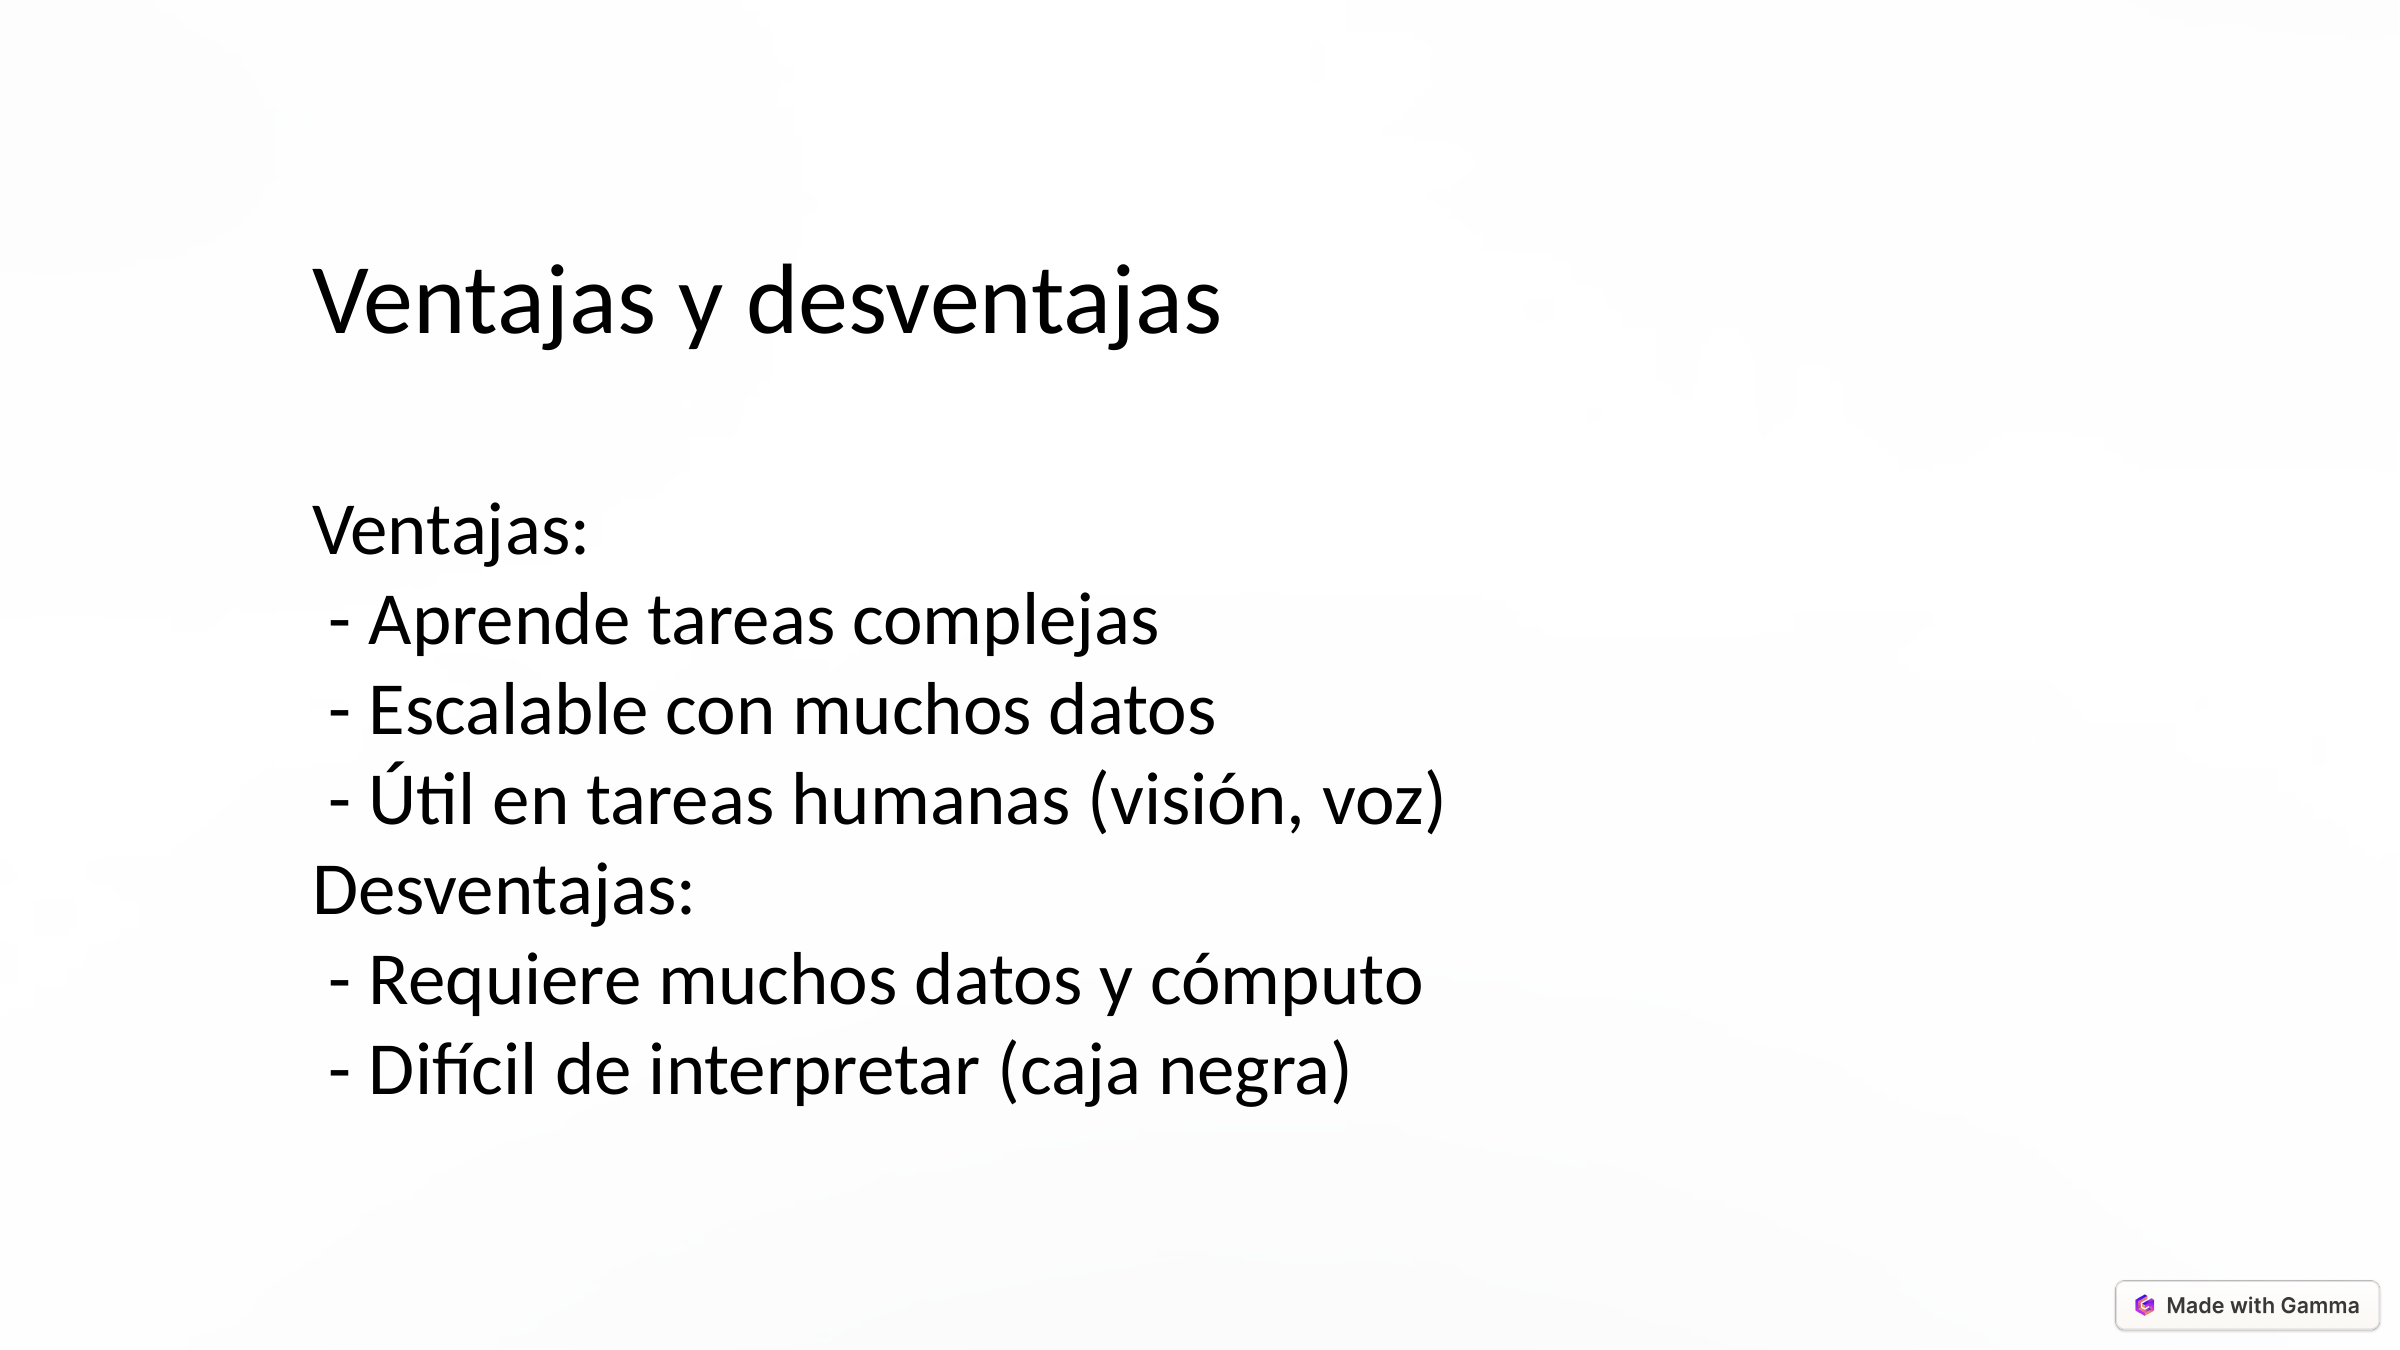

Ventajas y desventajas
Ventajas:
 - Aprende tareas complejas
 - Escalable con muchos datos
 - Útil en tareas humanas (visión, voz)
Desventajas:
 - Requiere muchos datos y cómputo
 - Difícil de interpretar (caja negra)